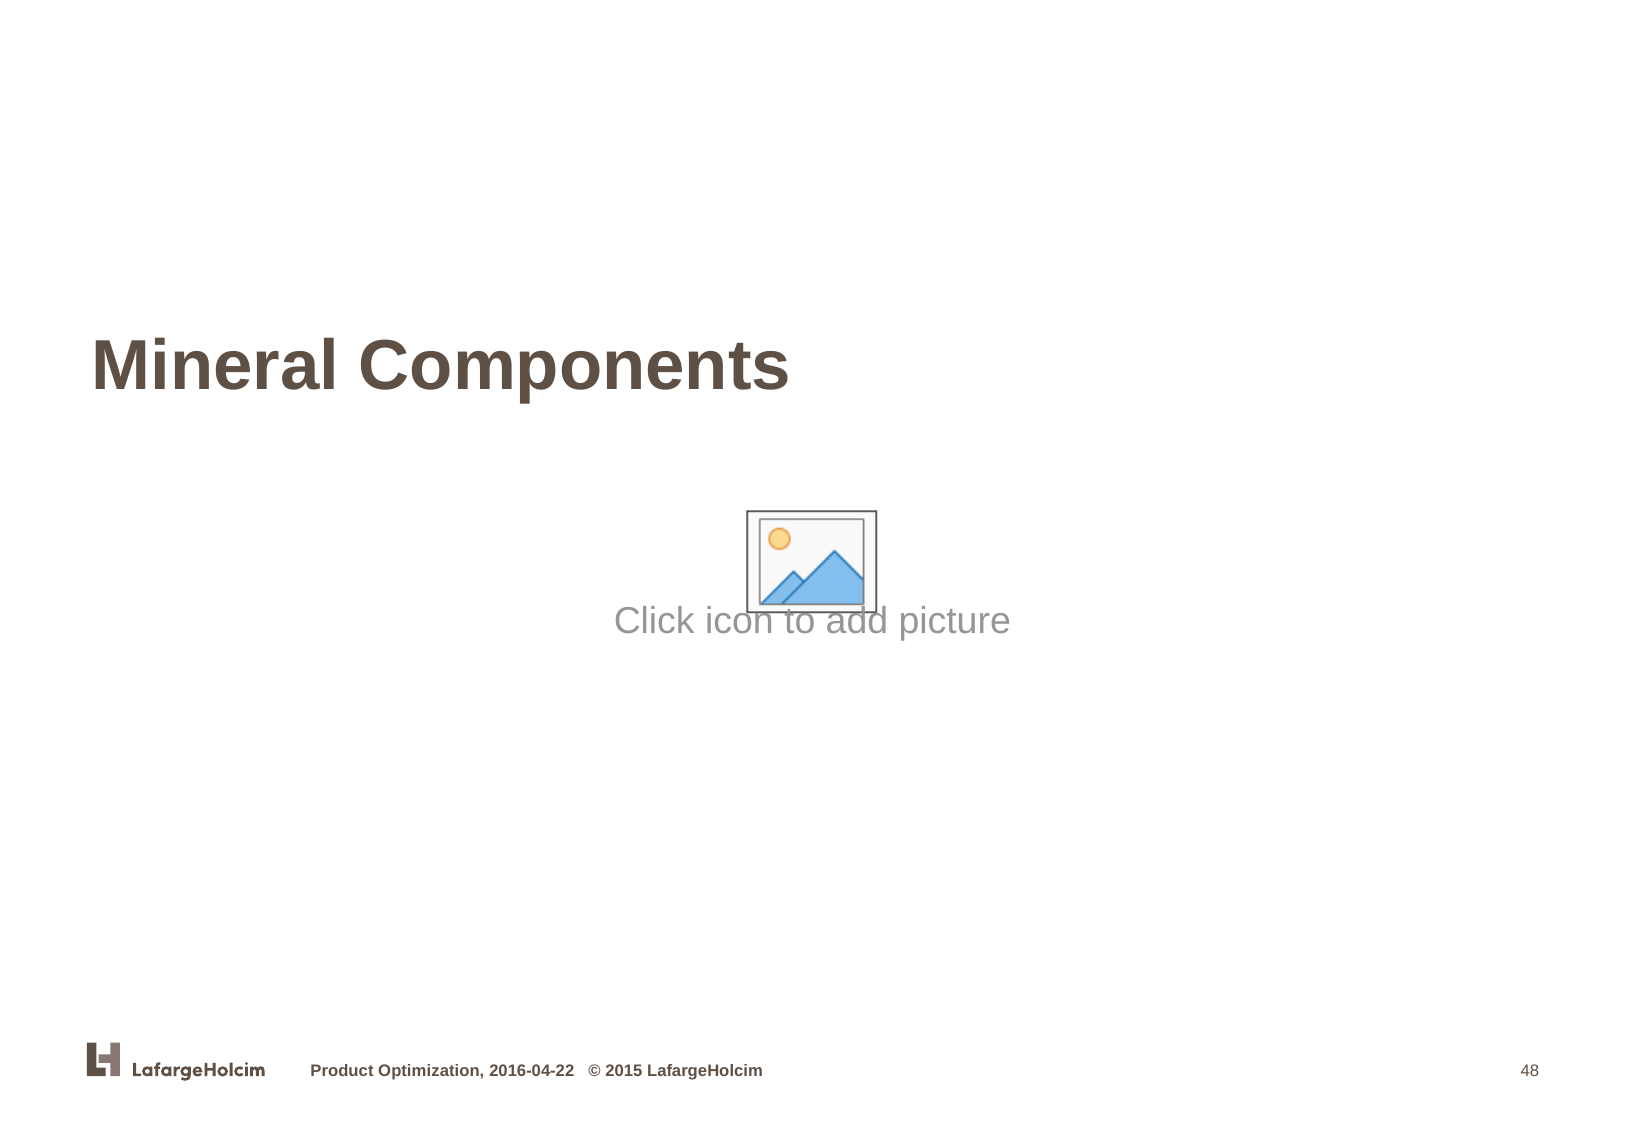

# Mineral Components
Product Optimization, 2016-04-22   © 2015 LafargeHolcim
48